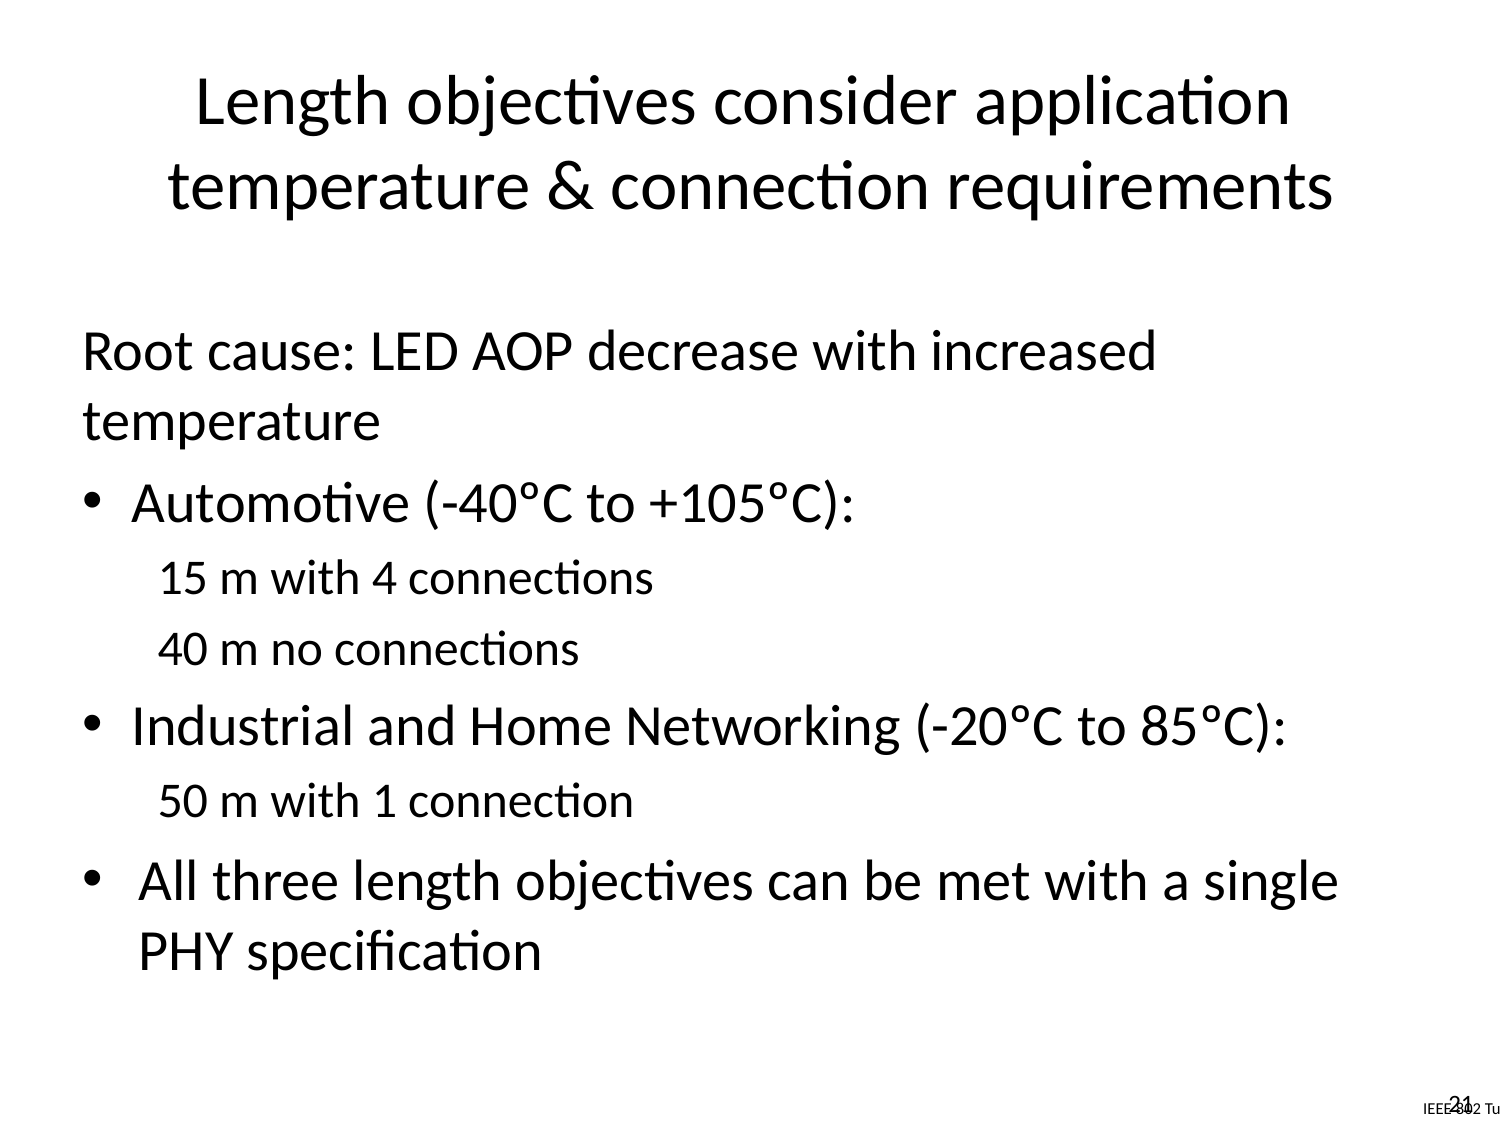

# Length objectives consider application  temperature & connection requirements
Root cause: LED AOP decrease with increased temperature
Automotive (-40ºC to +105ºC):
15 m with 4 connections
40 m no connections
Industrial and Home Networking (-20ºC to 85ºC):
50 m with 1 connection
All three length objectives can be met with a single PHY specification
21